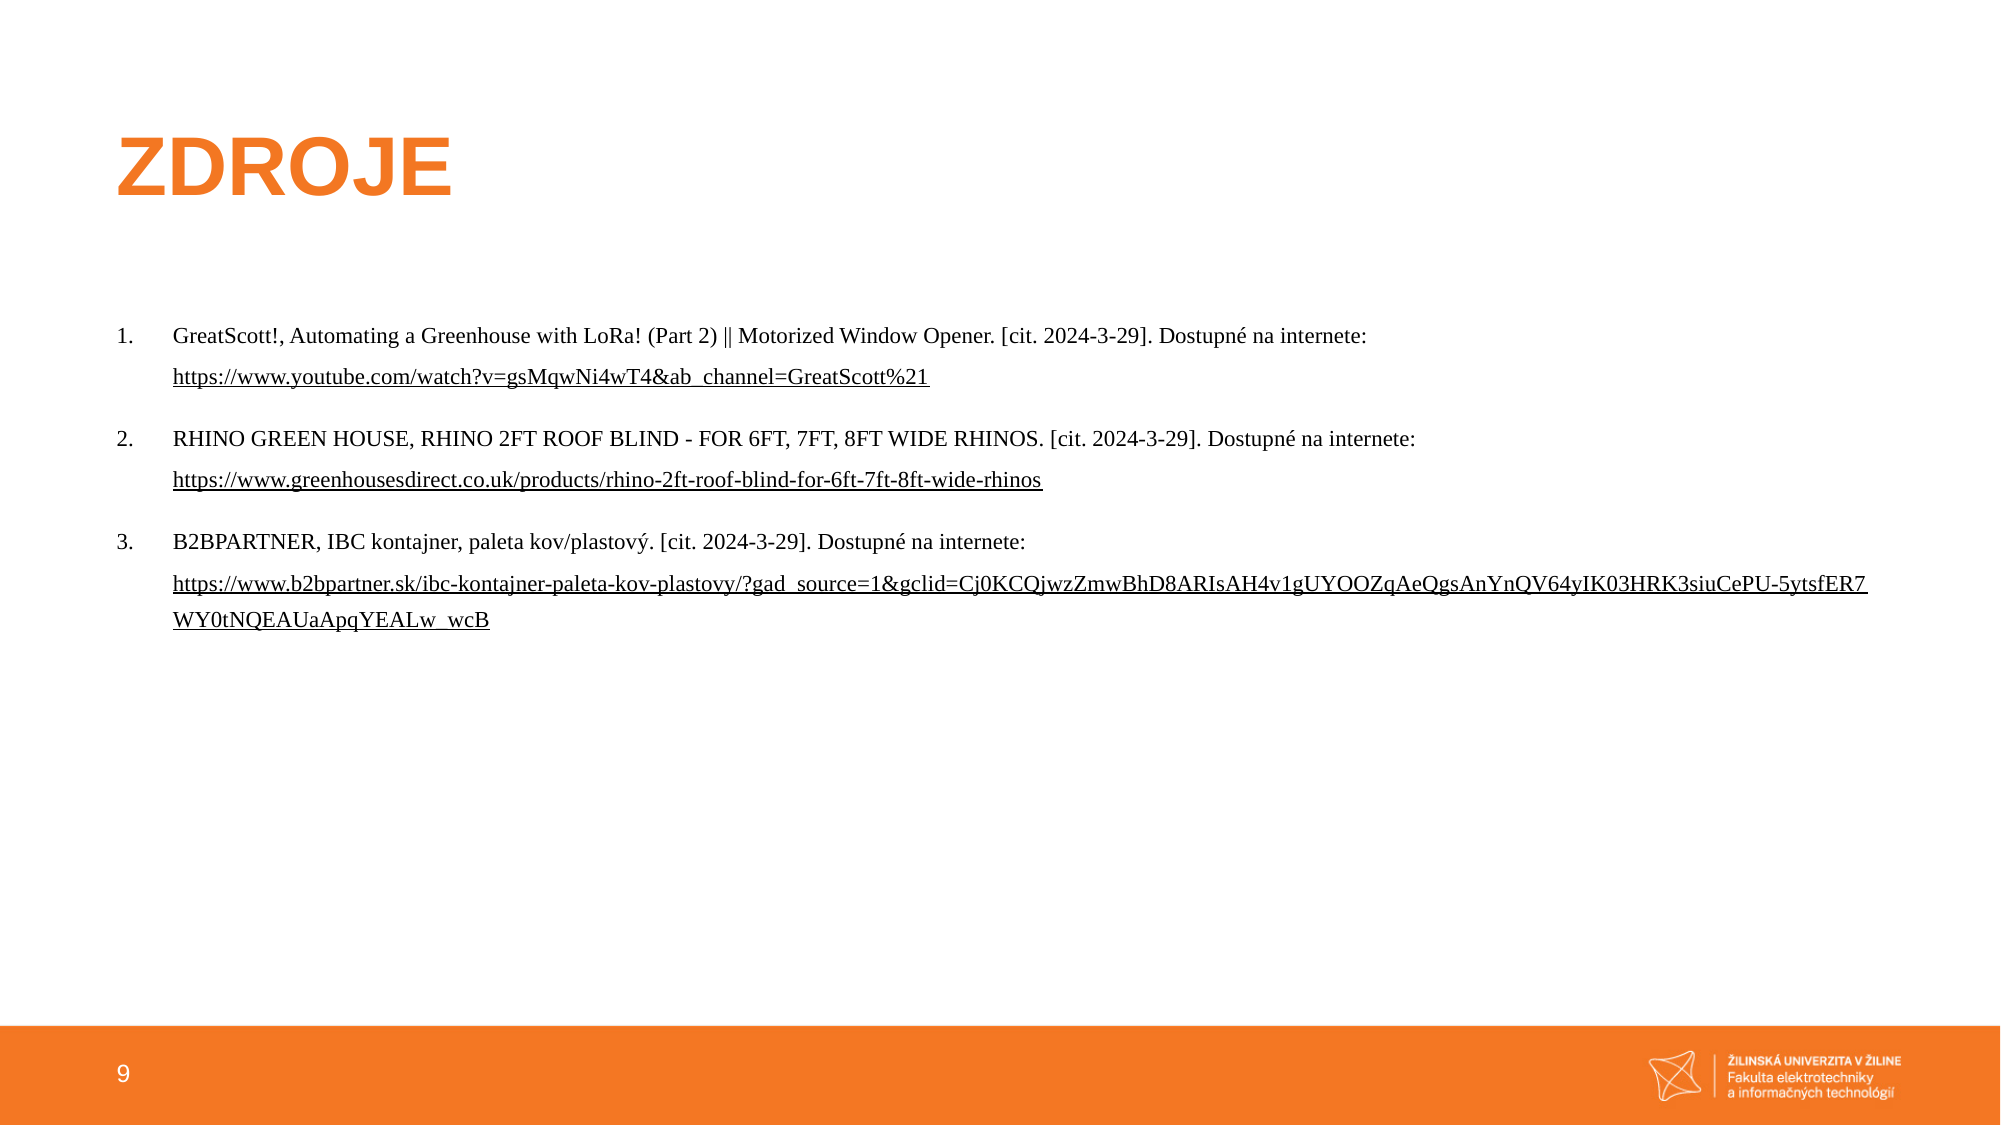

# ZDROJE
GreatScott!, Automating a Greenhouse with LoRa! (Part 2) || Motorized Window Opener. [cit. 2024-3-29]. Dostupné na internete: https://www.youtube.com/watch?v=gsMqwNi4wT4&ab_channel=GreatScott%21
RHINO GREEN HOUSE, RHINO 2FT ROOF BLIND - FOR 6FT, 7FT, 8FT WIDE RHINOS. [cit. 2024-3-29]. Dostupné na internete:   https://www.greenhousesdirect.co.uk/products/rhino-2ft-roof-blind-for-6ft-7ft-8ft-wide-rhinos
B2BPARTNER, IBC kontajner, paleta kov/plastový. [cit. 2024-3-29]. Dostupné na internete:   https://www.b2bpartner.sk/ibc-kontajner-paleta-kov-plastovy/?gad_source=1&gclid=Cj0KCQjwzZmwBhD8ARIsAH4v1gUYOOZqAeQgsAnYnQV64yIK03HRK3siuCePU-5ytsfER7WY0tNQEAUaApqYEALw_wcB

9